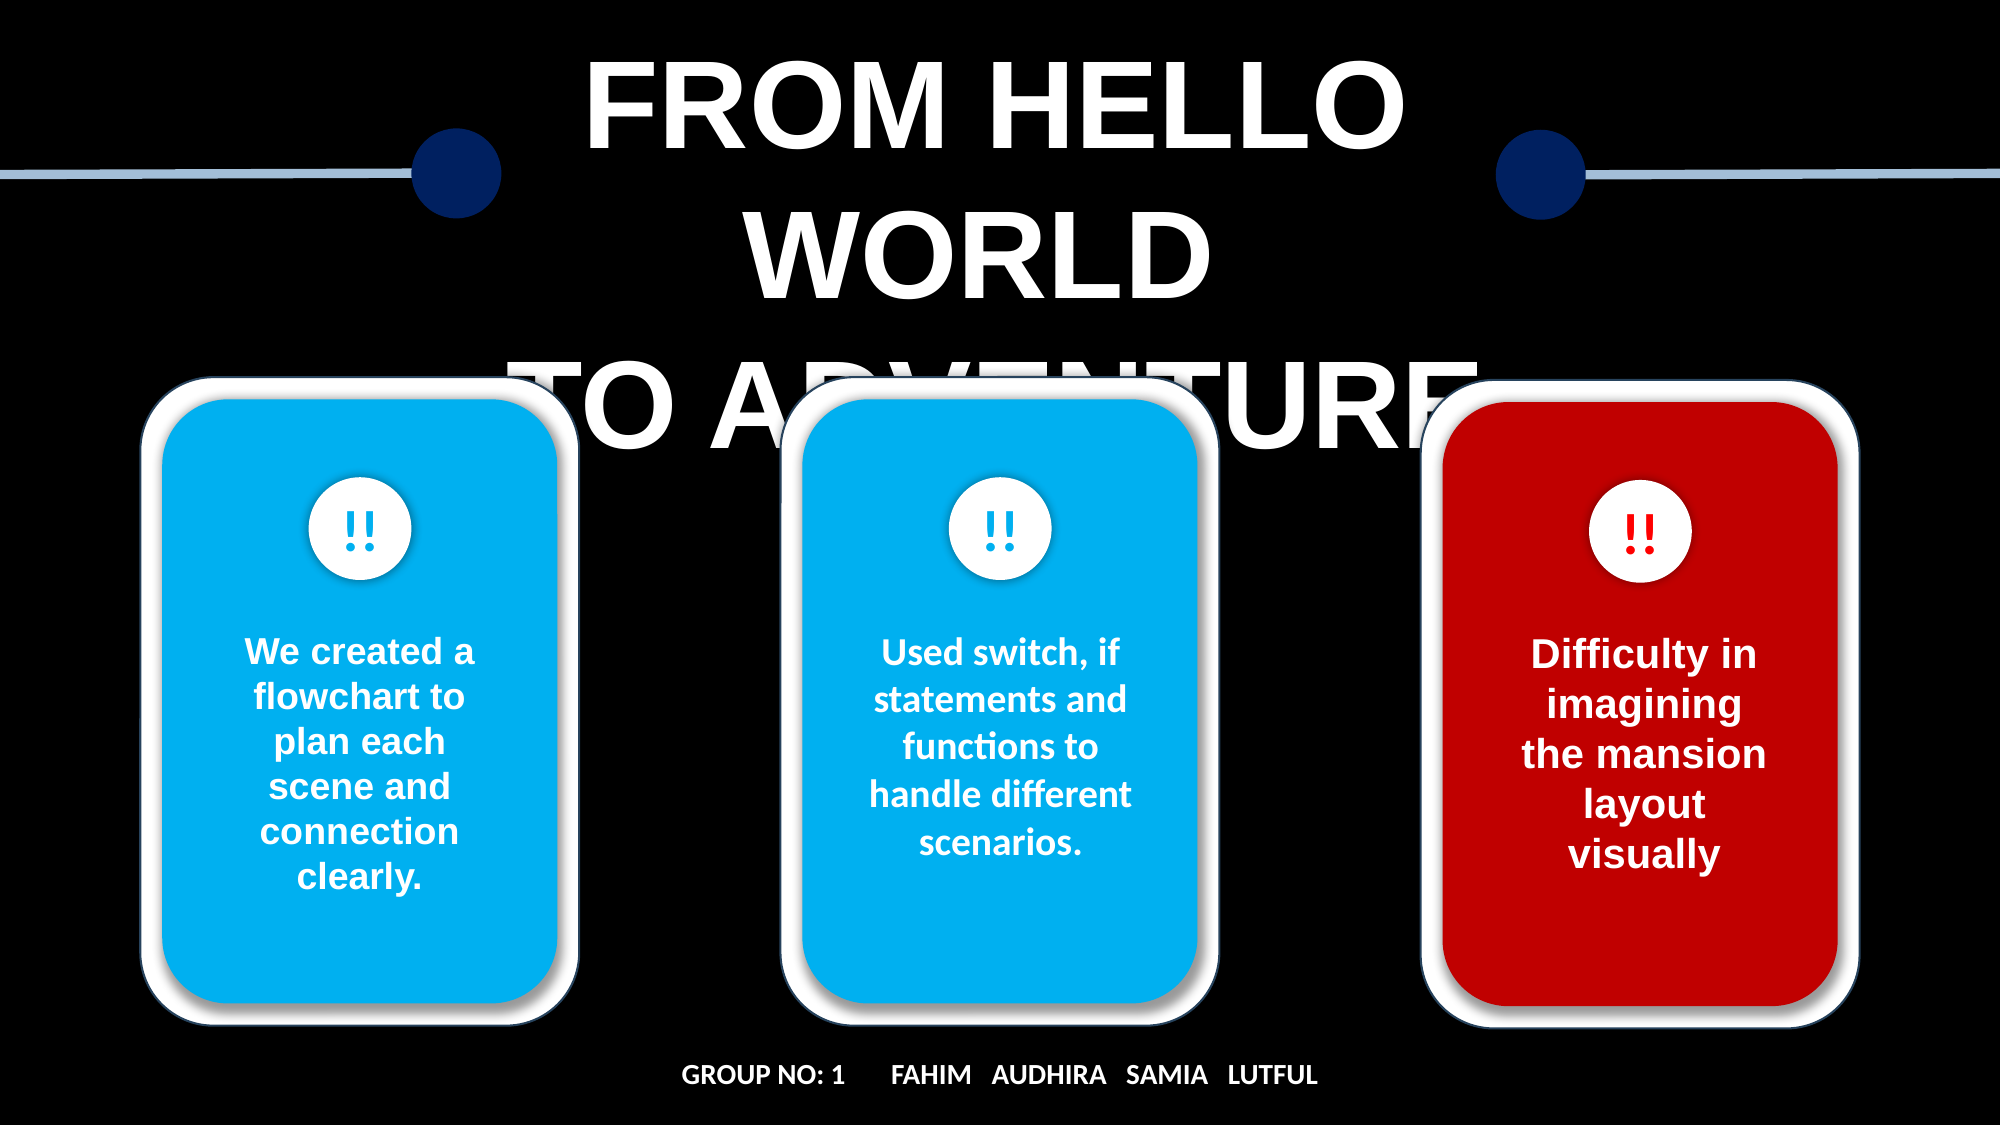

FROM HELLO WORLD
TO ADVENTURE

!!
!!
!!
Used switch, if statements and functions to handle different scenarios.
Difficulty in imagining the mansion layout visually

We created a flowchart to plan each scene and connection clearly.
GROUP NO: 1       FAHIM   AUDHIRA   SAMIA   LUTFUL